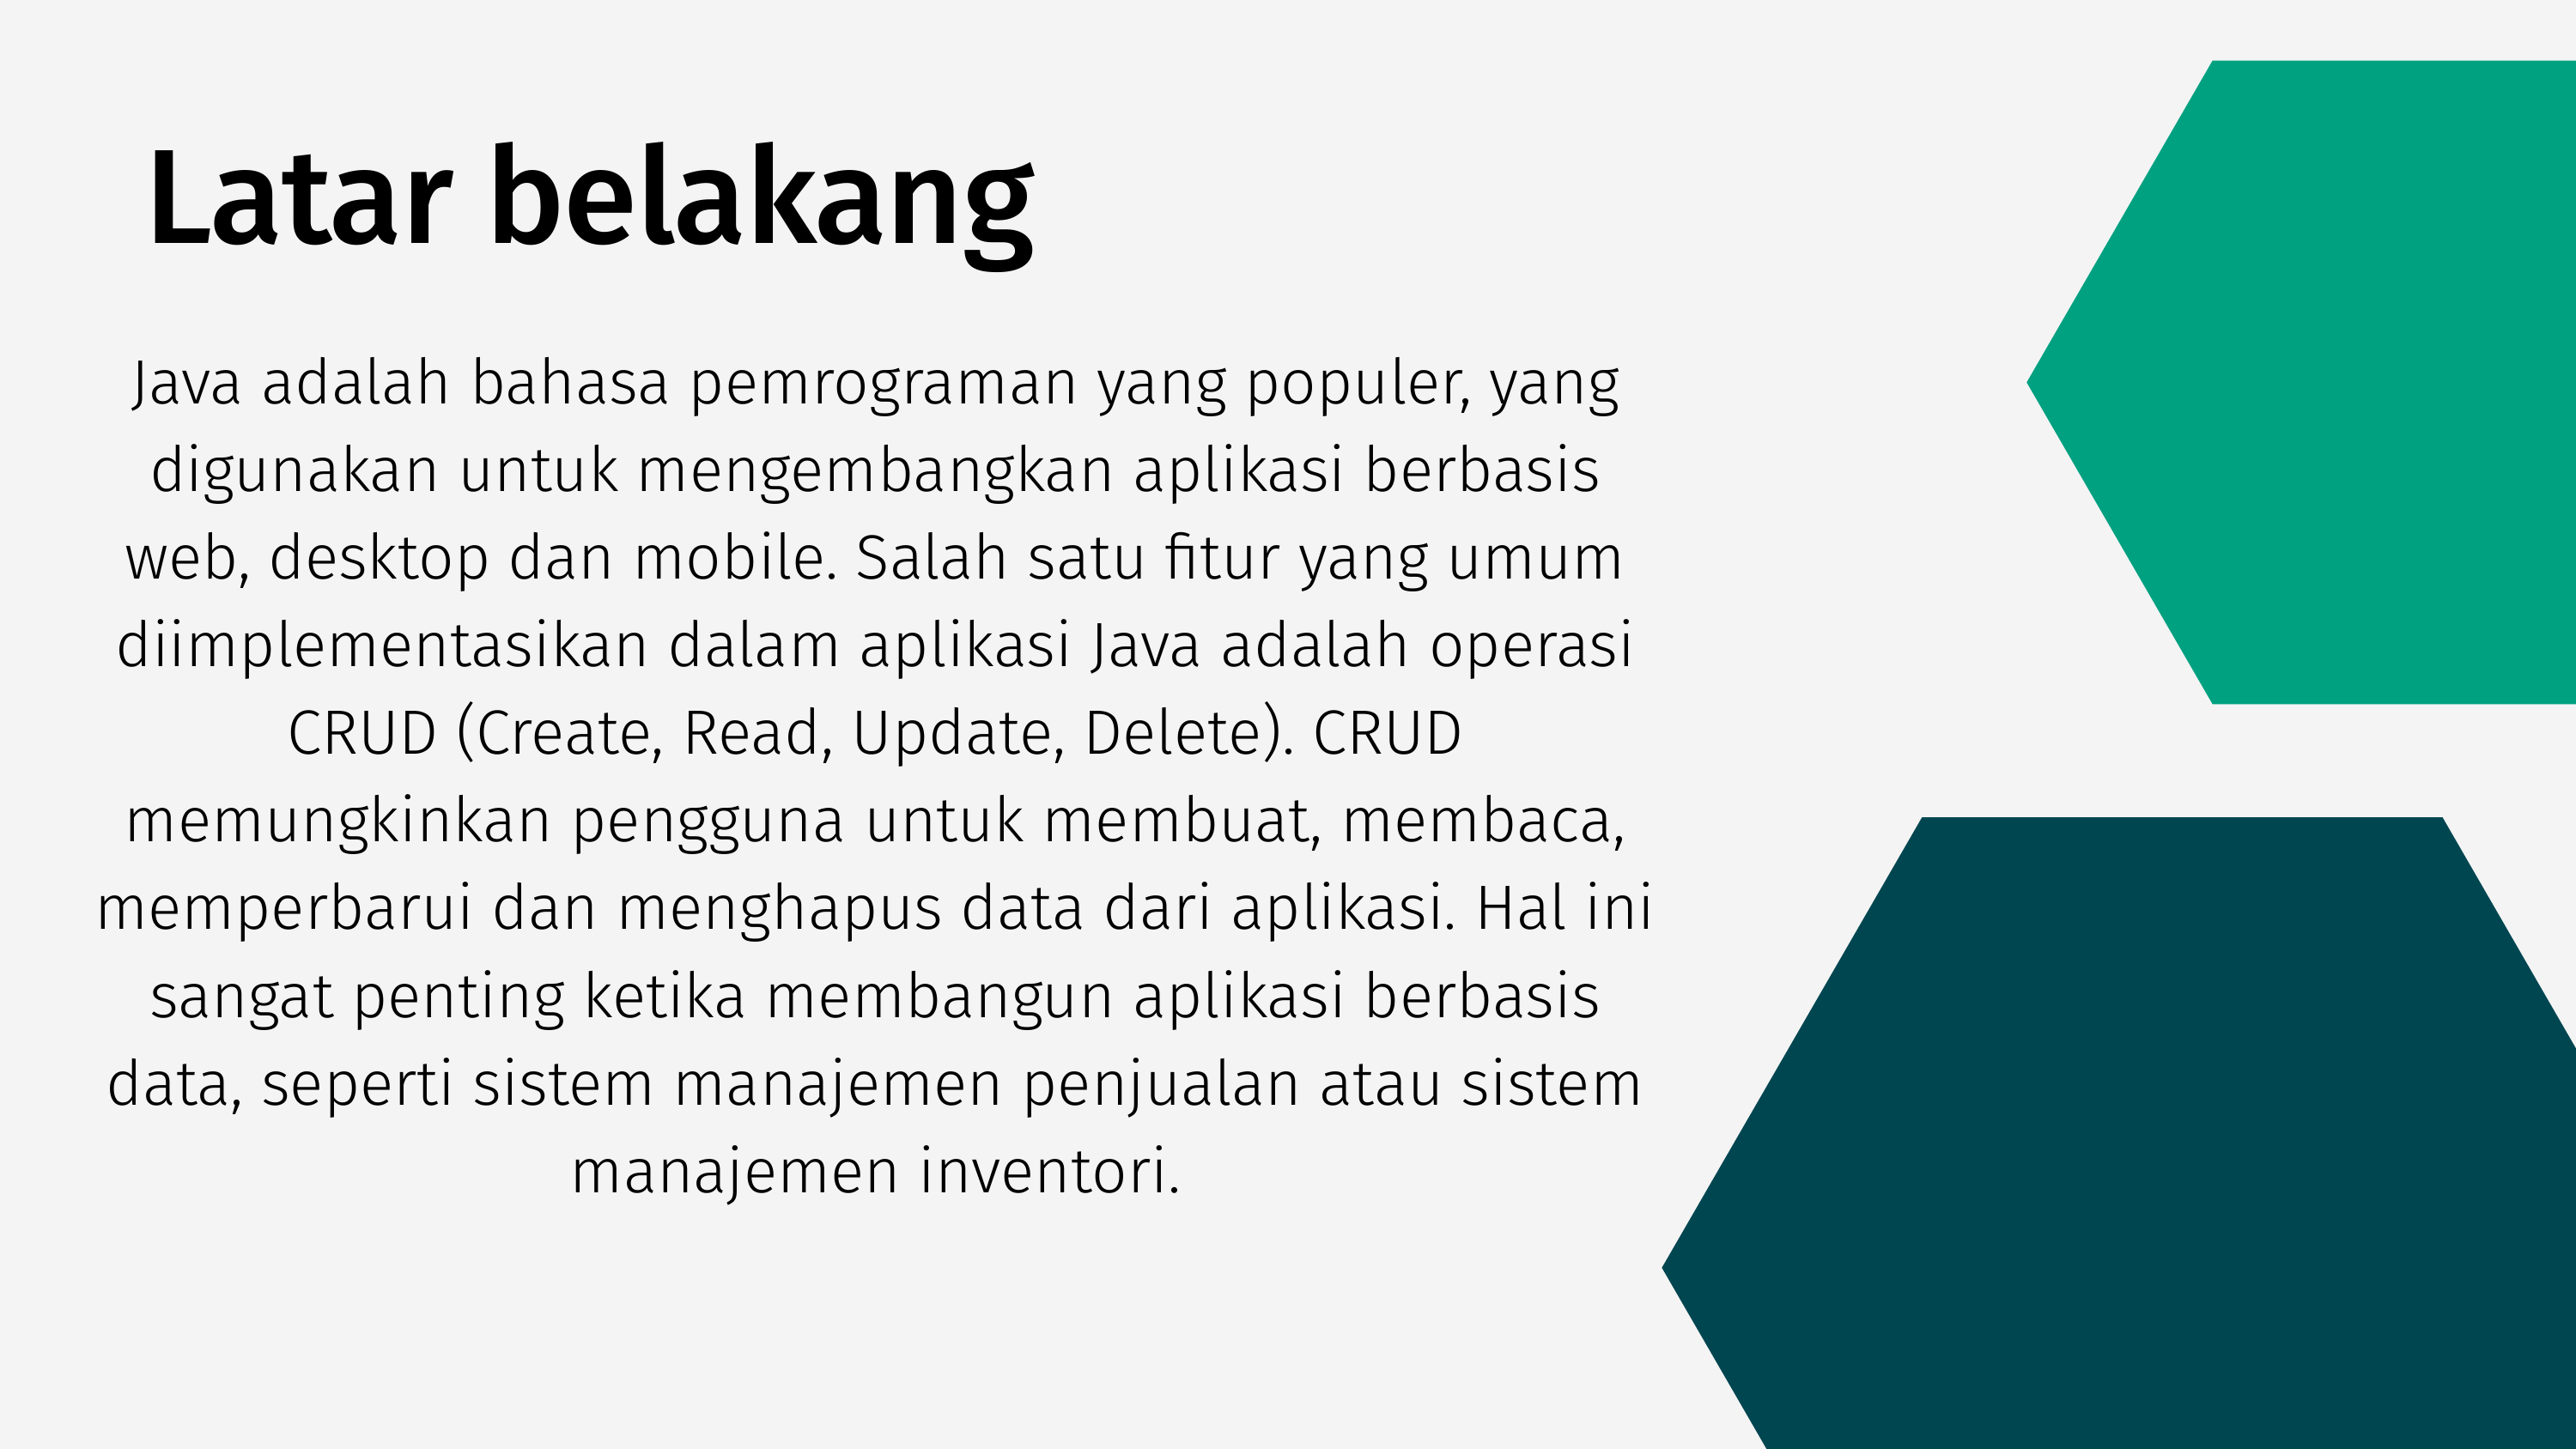

Latar belakang
Java adalah bahasa pemrograman yang populer, yang digunakan untuk mengembangkan aplikasi berbasis web, desktop dan mobile. Salah satu fitur yang umum diimplementasikan dalam aplikasi Java adalah operasi CRUD (Create, Read, Update, Delete). CRUD memungkinkan pengguna untuk membuat, membaca, memperbarui dan menghapus data dari aplikasi. Hal ini sangat penting ketika membangun aplikasi berbasis data, seperti sistem manajemen penjualan atau sistem manajemen inventori.